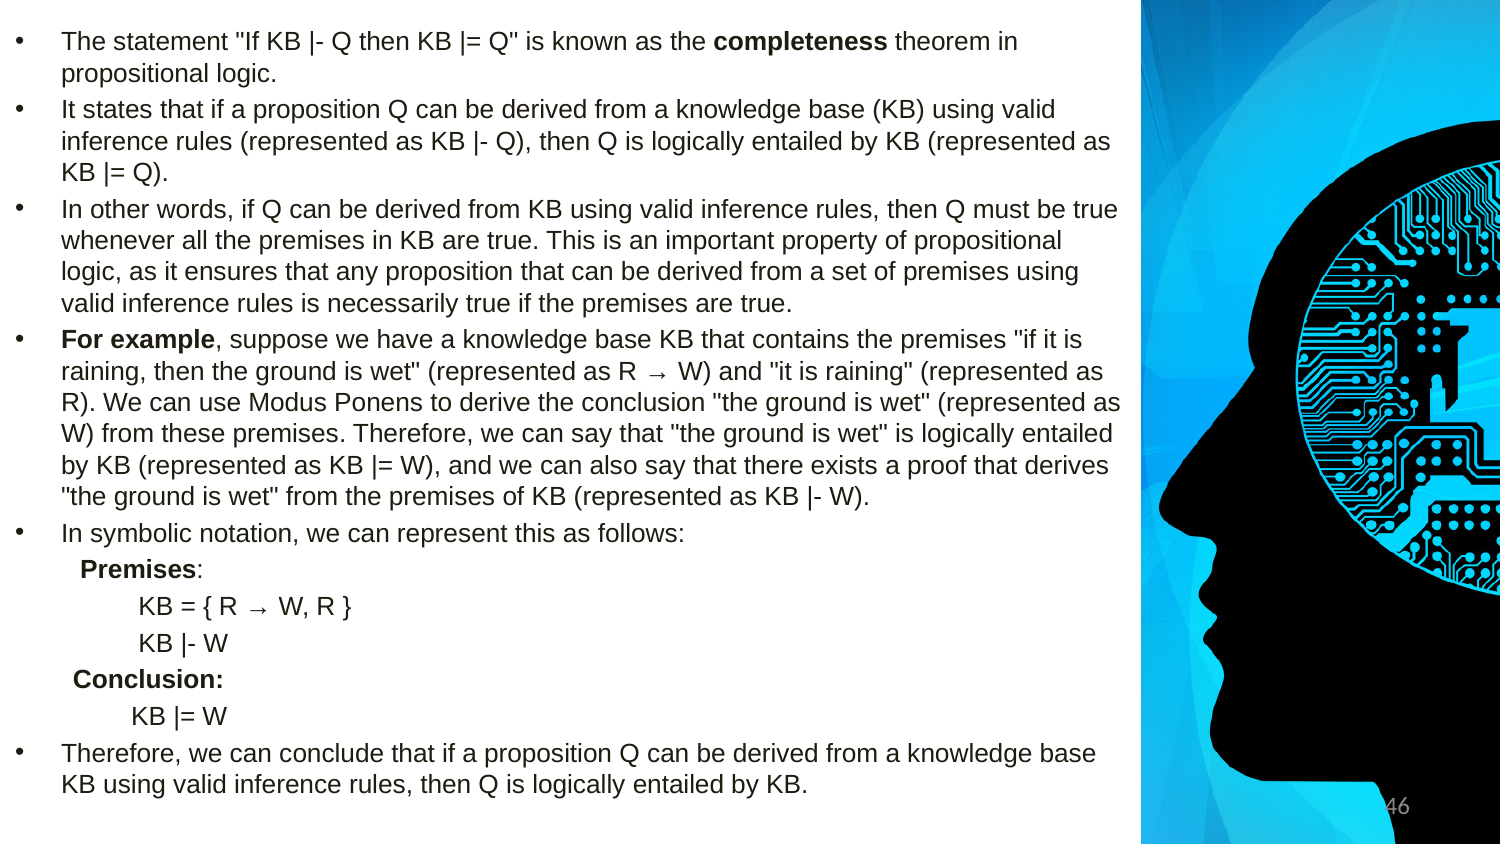

The statement "If KB |- Q then KB |= Q" is known as the completeness theorem in propositional logic.
It states that if a proposition Q can be derived from a knowledge base (KB) using valid inference rules (represented as KB |- Q), then Q is logically entailed by KB (represented as KB |= Q).
In other words, if Q can be derived from KB using valid inference rules, then Q must be true whenever all the premises in KB are true. This is an important property of propositional logic, as it ensures that any proposition that can be derived from a set of premises using valid inference rules is necessarily true if the premises are true.
For example, suppose we have a knowledge base KB that contains the premises "if it is raining, then the ground is wet" (represented as R → W) and "it is raining" (represented as R). We can use Modus Ponens to derive the conclusion "the ground is wet" (represented as W) from these premises. Therefore, we can say that "the ground is wet" is logically entailed by KB (represented as KB |= W), and we can also say that there exists a proof that derives "the ground is wet" from the premises of KB (represented as KB |- W).
In symbolic notation, we can represent this as follows:
         Premises:
                 KB = { R → W, R }
                 KB |- W
        Conclusion:
                KB |= W
Therefore, we can conclude that if a proposition Q can be derived from a knowledge base KB using valid inference rules, then Q is logically entailed by KB.
46